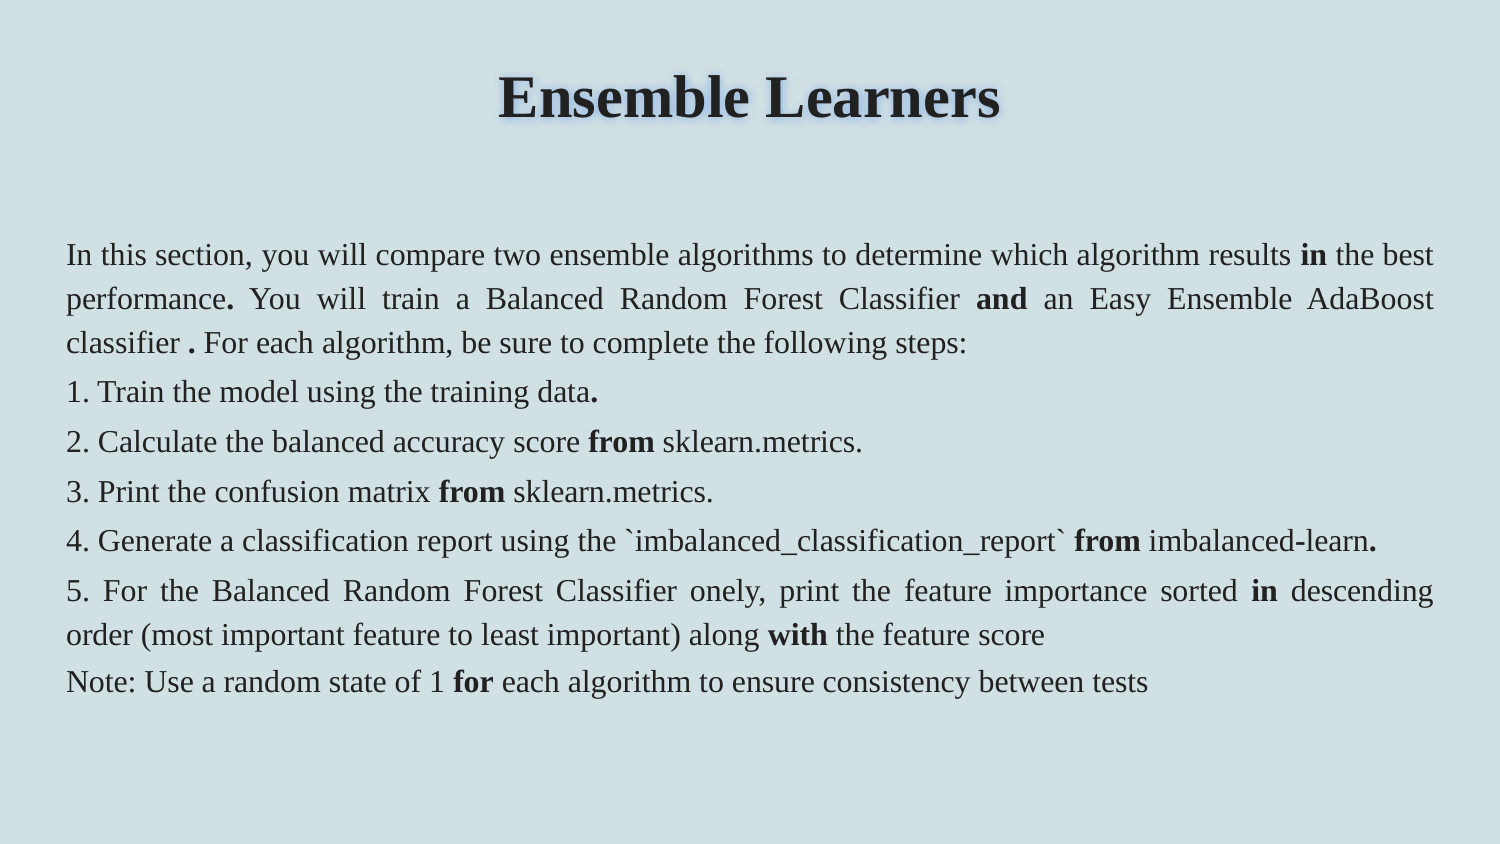

# Ensemble Learners

In this section, you will compare two ensemble algorithms to determine which algorithm results in the best performance. You will train a Balanced Random Forest Classifier and an Easy Ensemble AdaBoost classifier . For each algorithm, be sure to complete the following steps:
1. Train the model using the training data.
2. Calculate the balanced accuracy score from sklearn.metrics.
3. Print the confusion matrix from sklearn.metrics.
4. Generate a classification report using the `imbalanced_classification_report` from imbalanced-learn.
5. For the Balanced Random Forest Classifier onely, print the feature importance sorted in descending order (most important feature to least important) along with the feature score
Note: Use a random state of 1 for each algorithm to ensure consistency between tests